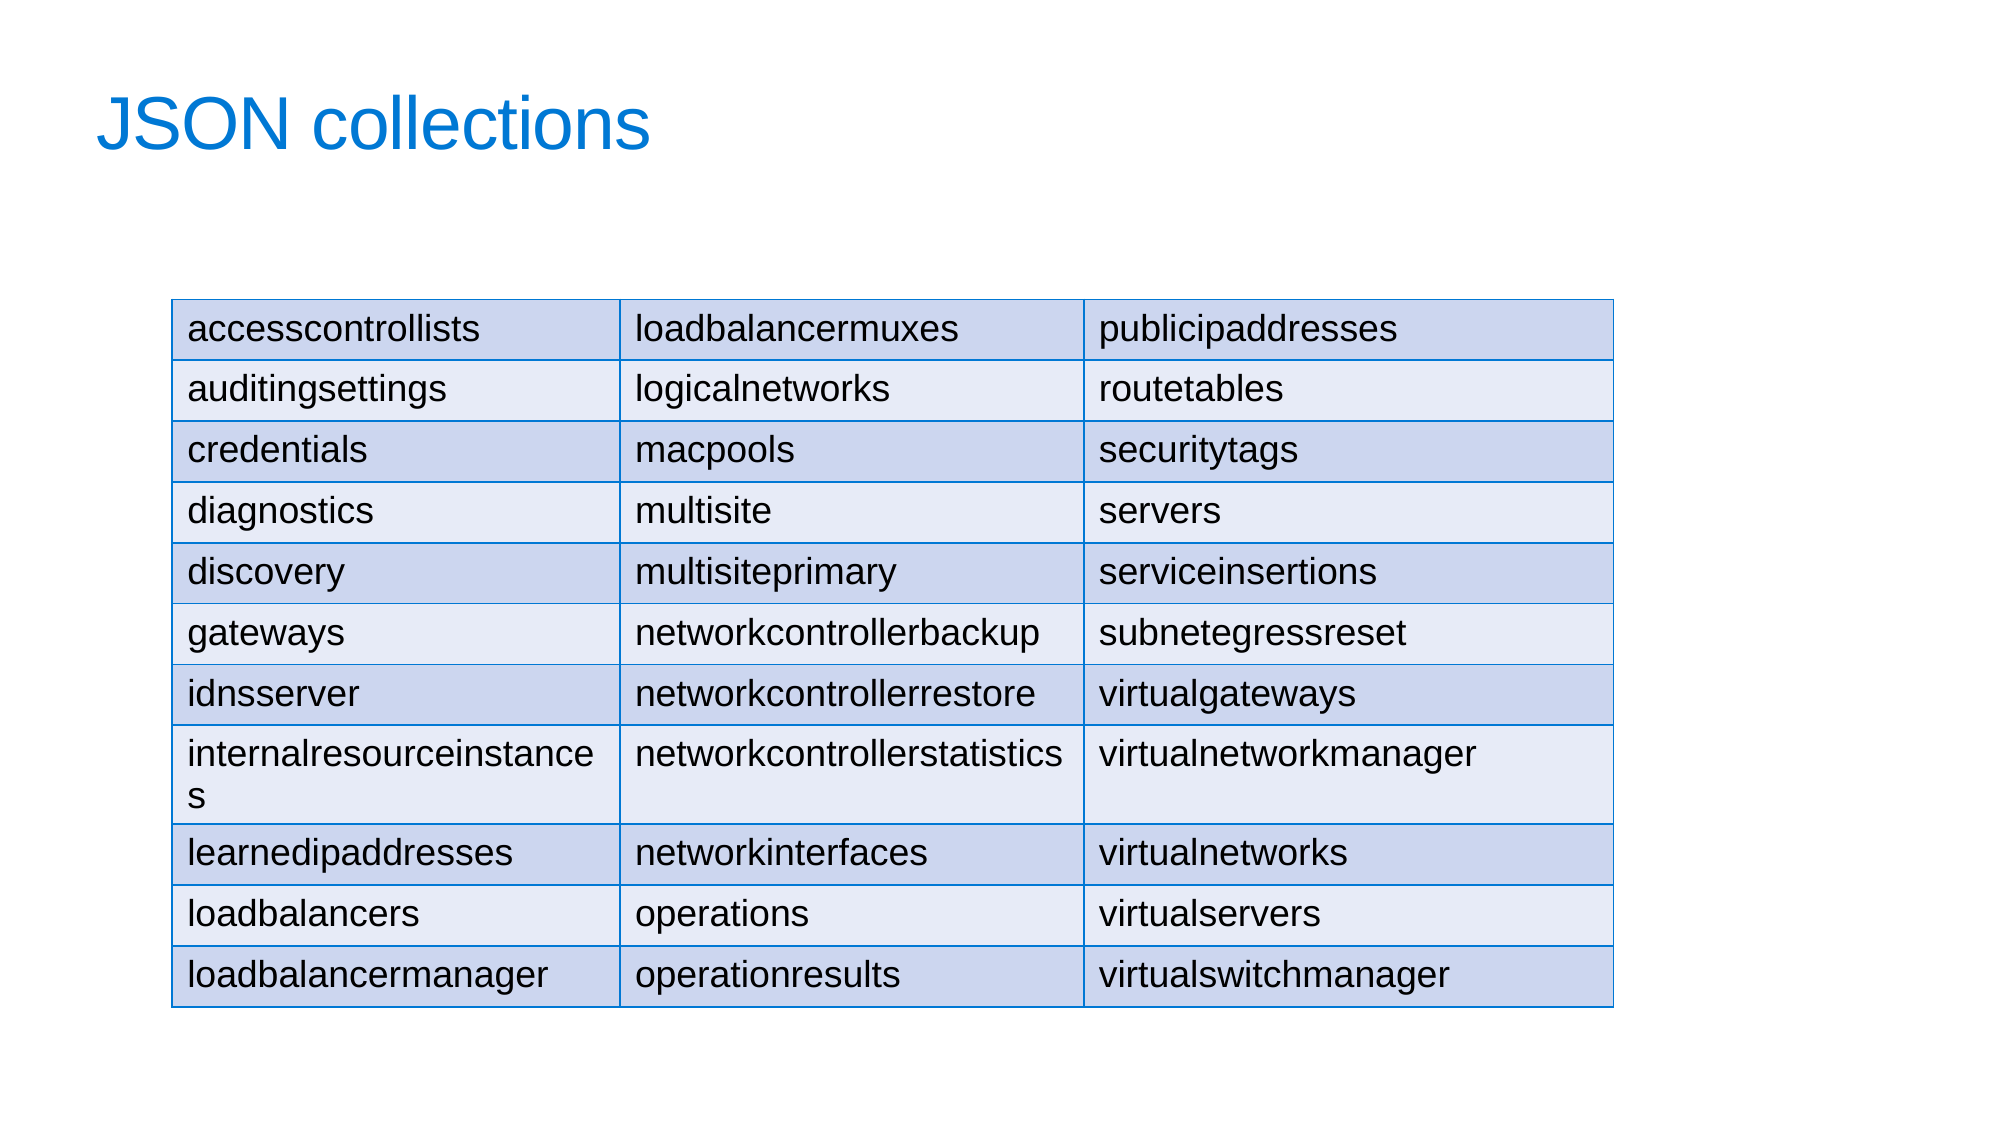

# JSON collections
| accesscontrollists | loadbalancermuxes | publicipaddresses |
| --- | --- | --- |
| auditingsettings | logicalnetworks | routetables |
| credentials | macpools | securitytags |
| diagnostics | multisite | servers |
| discovery | multisiteprimary | serviceinsertions |
| gateways | networkcontrollerbackup | subnetegressreset |
| idnsserver | networkcontrollerrestore | virtualgateways |
| internalresourceinstances | networkcontrollerstatistics | virtualnetworkmanager |
| learnedipaddresses | networkinterfaces | virtualnetworks |
| loadbalancers | operations | virtualservers |
| loadbalancermanager | operationresults | virtualswitchmanager |